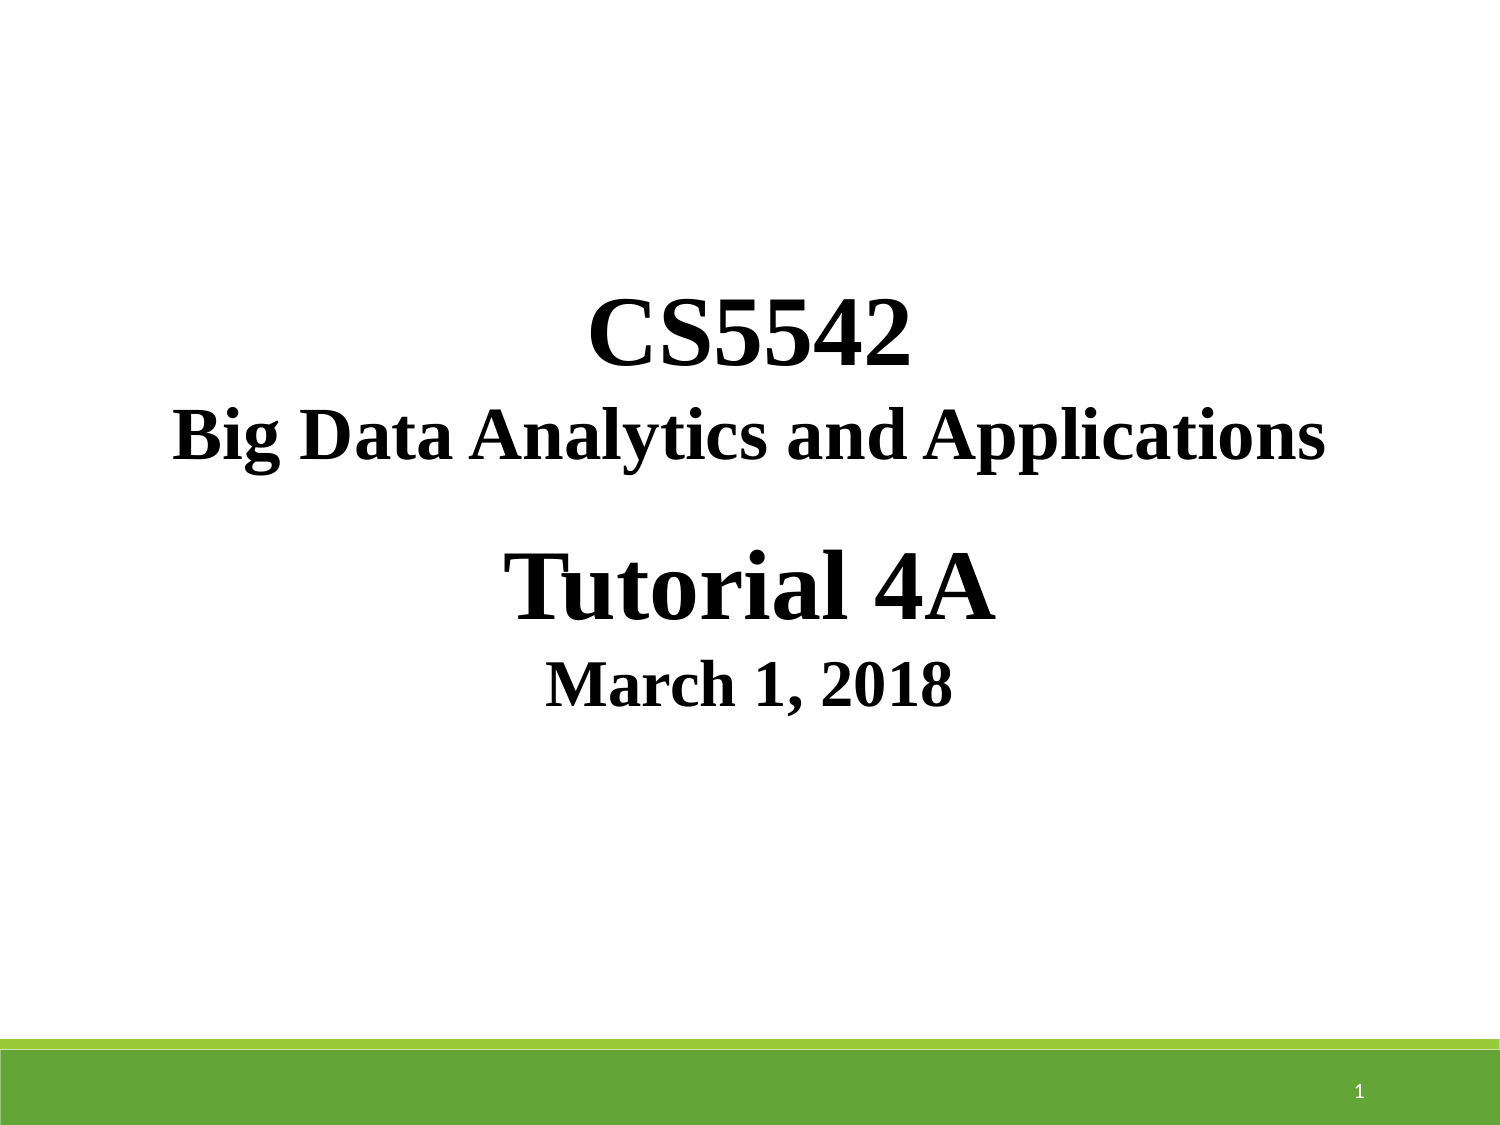

CS5542
Big Data Analytics and Applications
Tutorial 4A
March 1, 2018
1